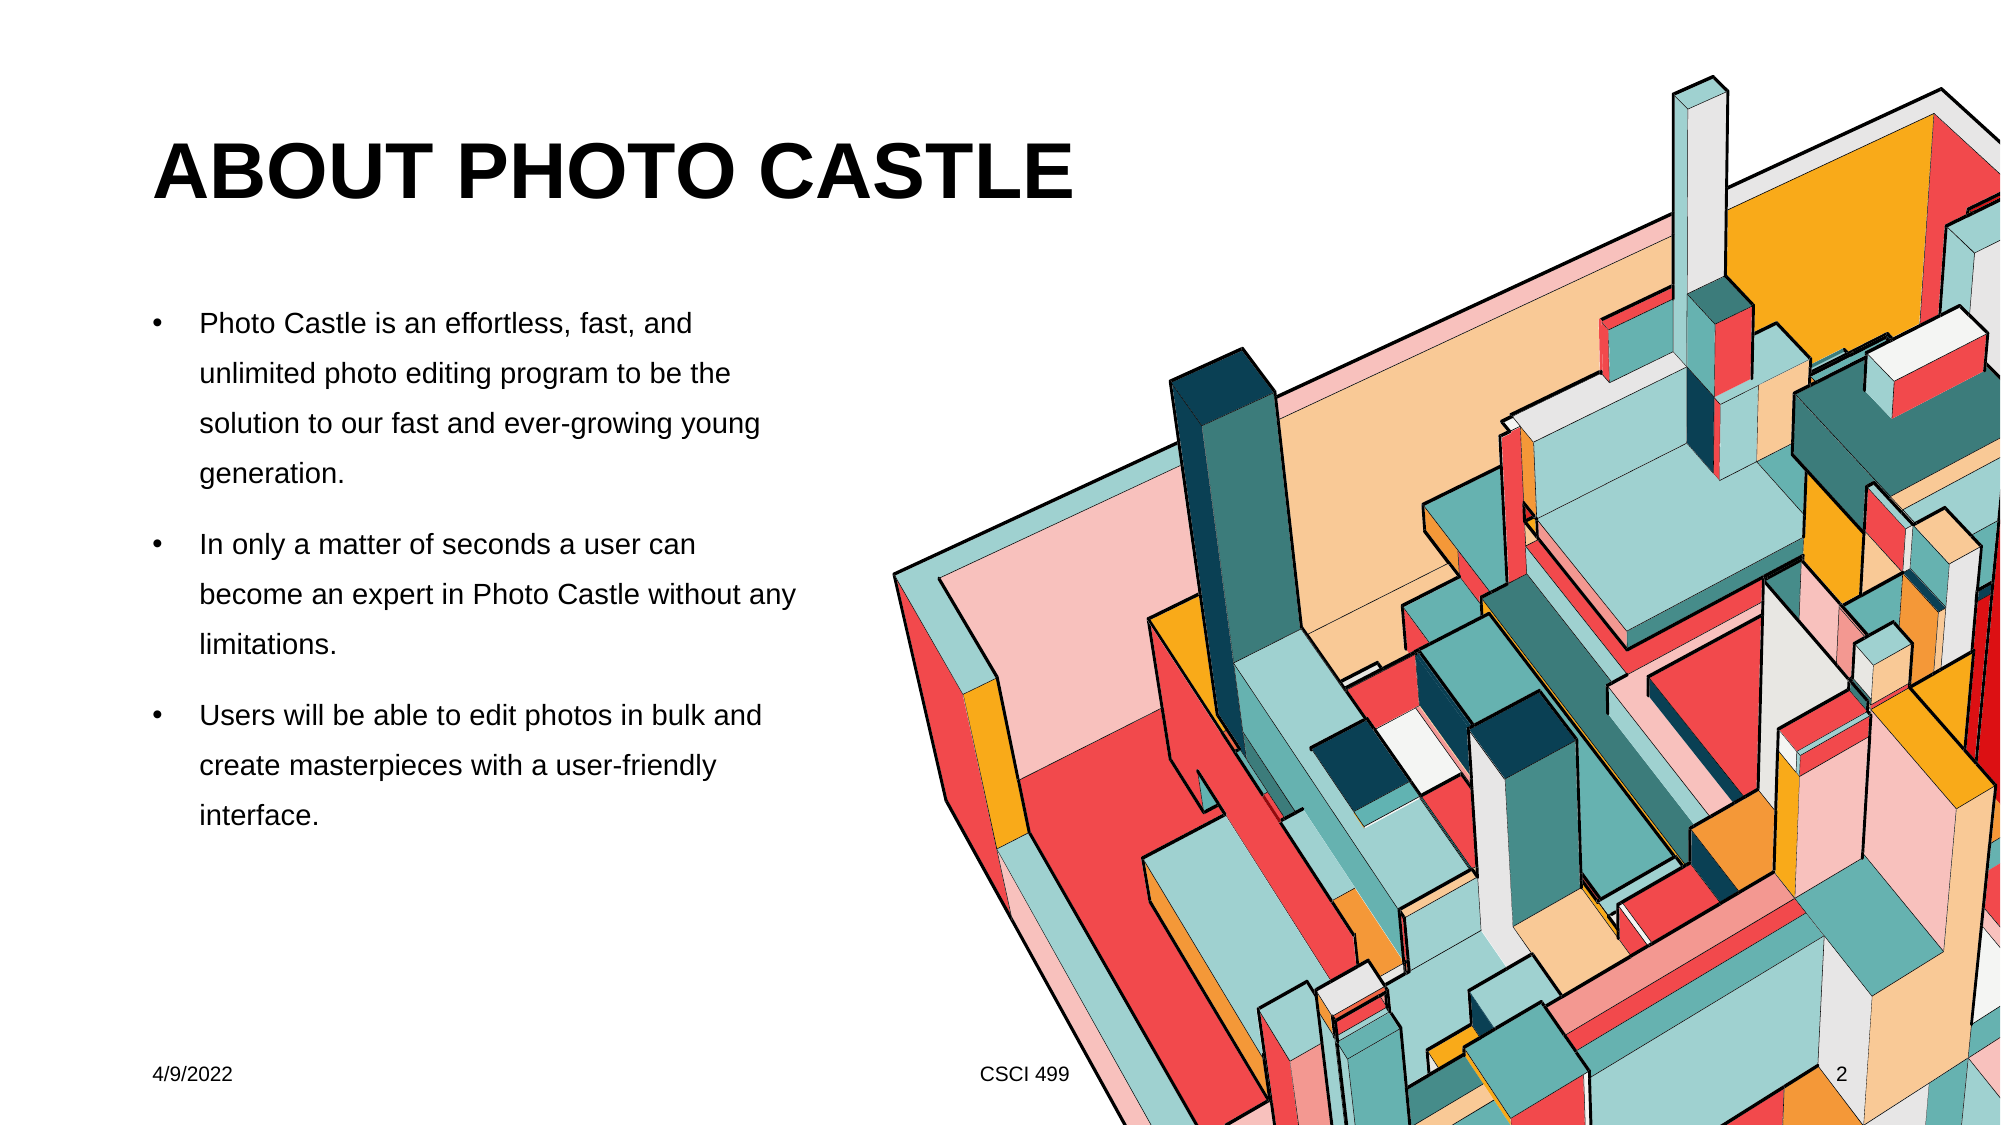

# ABOUT Photo Castle
Photo Castle is an effortless, fast, and unlimited photo editing program to be the solution to our fast and ever-growing young generation.
In only a matter of seconds a user can become an expert in Photo Castle without any limitations.
Users will be able to edit photos in bulk and create masterpieces with a user-friendly interface.
4/9/2022
CSCI 499
2